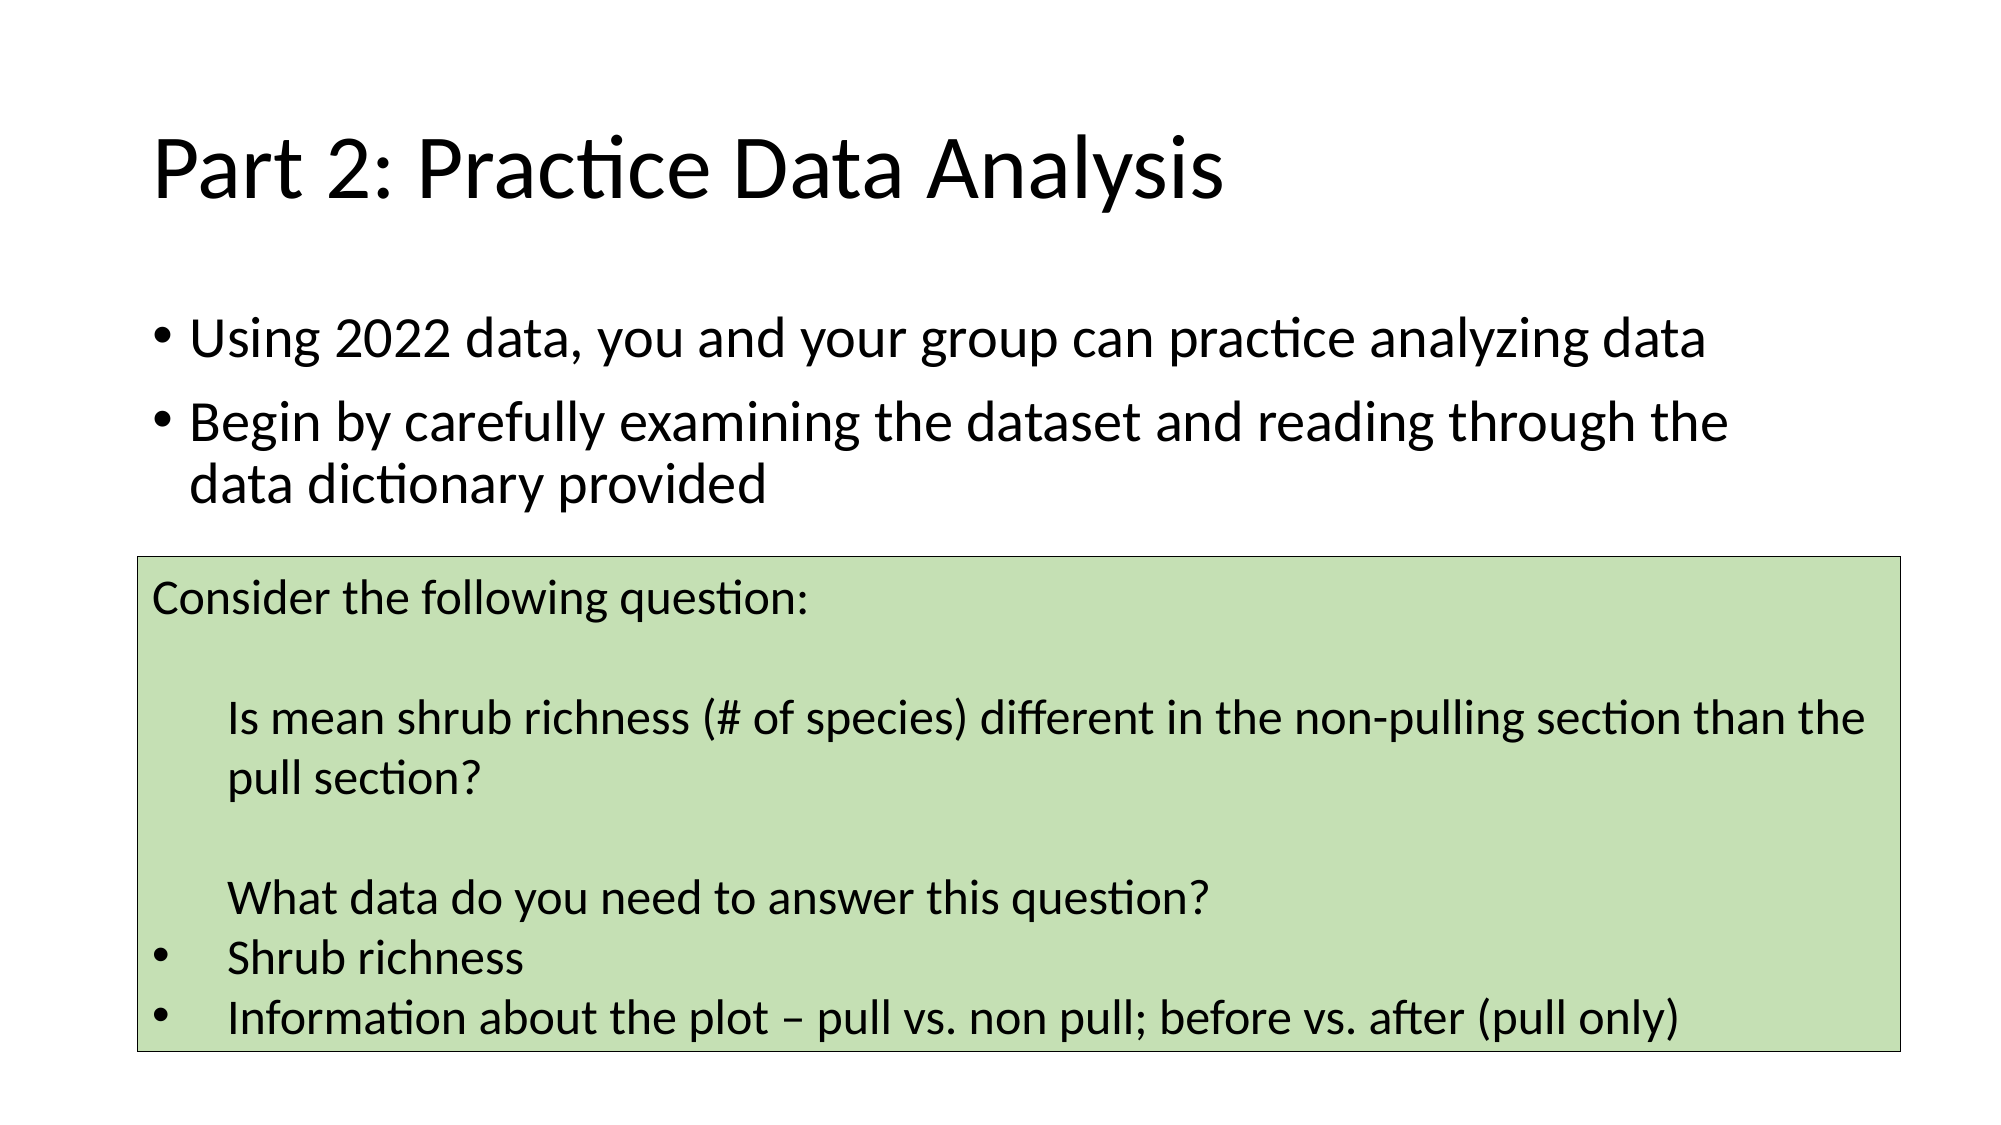

# Part 2: Practice Data Analysis
Using 2022 data, you and your group can practice analyzing data
Begin by carefully examining the dataset and reading through the data dictionary provided

Consider the following question:
Is mean shrub richness (# of species) different in the non-pulling section than the pull section?

What data do you need to answer this question?
Shrub richness
Information about the plot – pull vs. non pull; before vs. after (pull only)